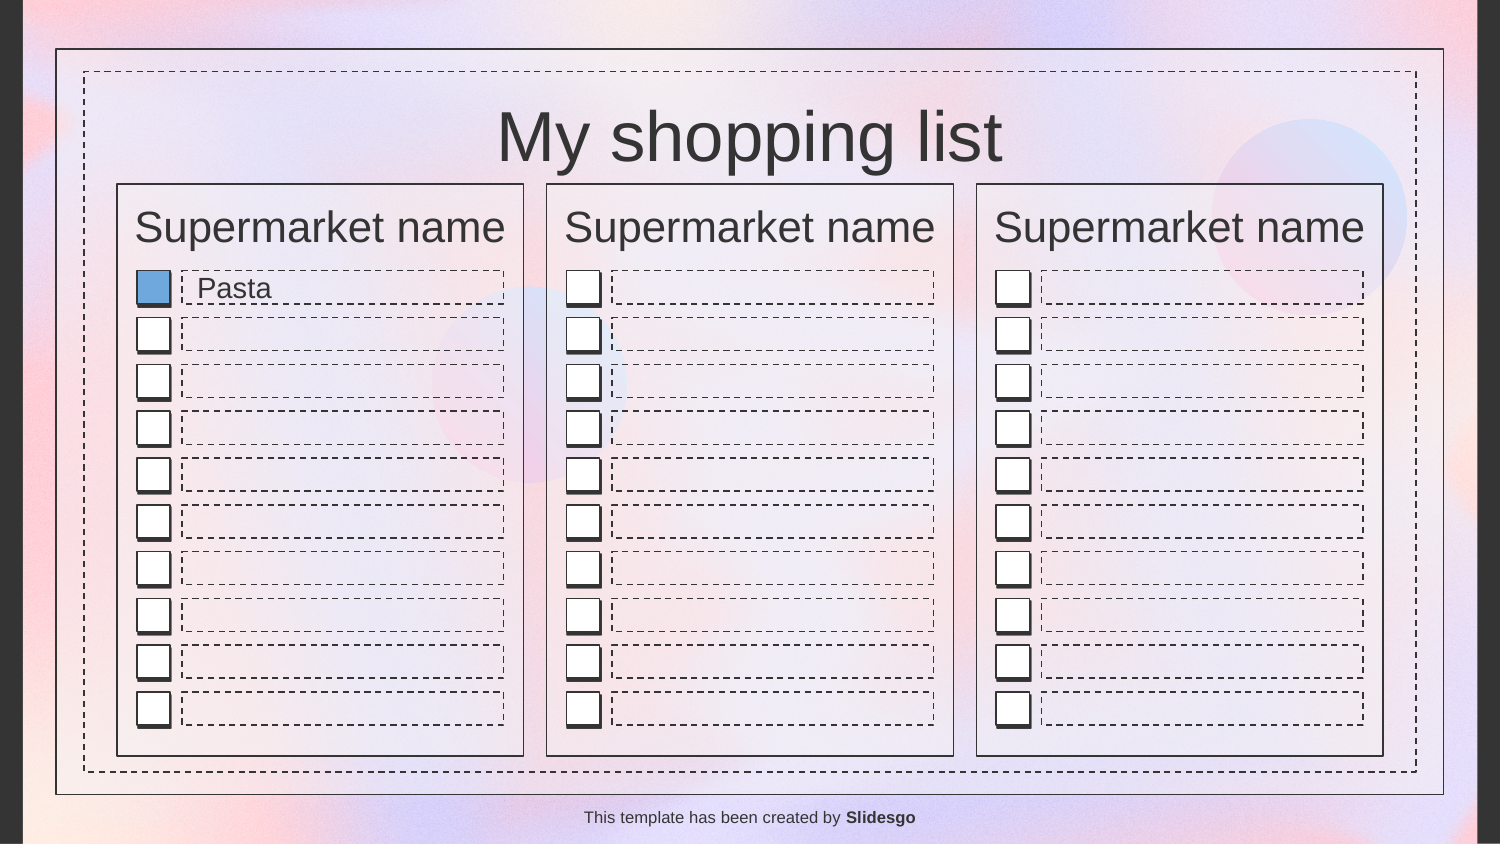

# My shopping list

Supermarket name
Supermarket name
Supermarket name

Pasta

This template has been created by Slidesgo